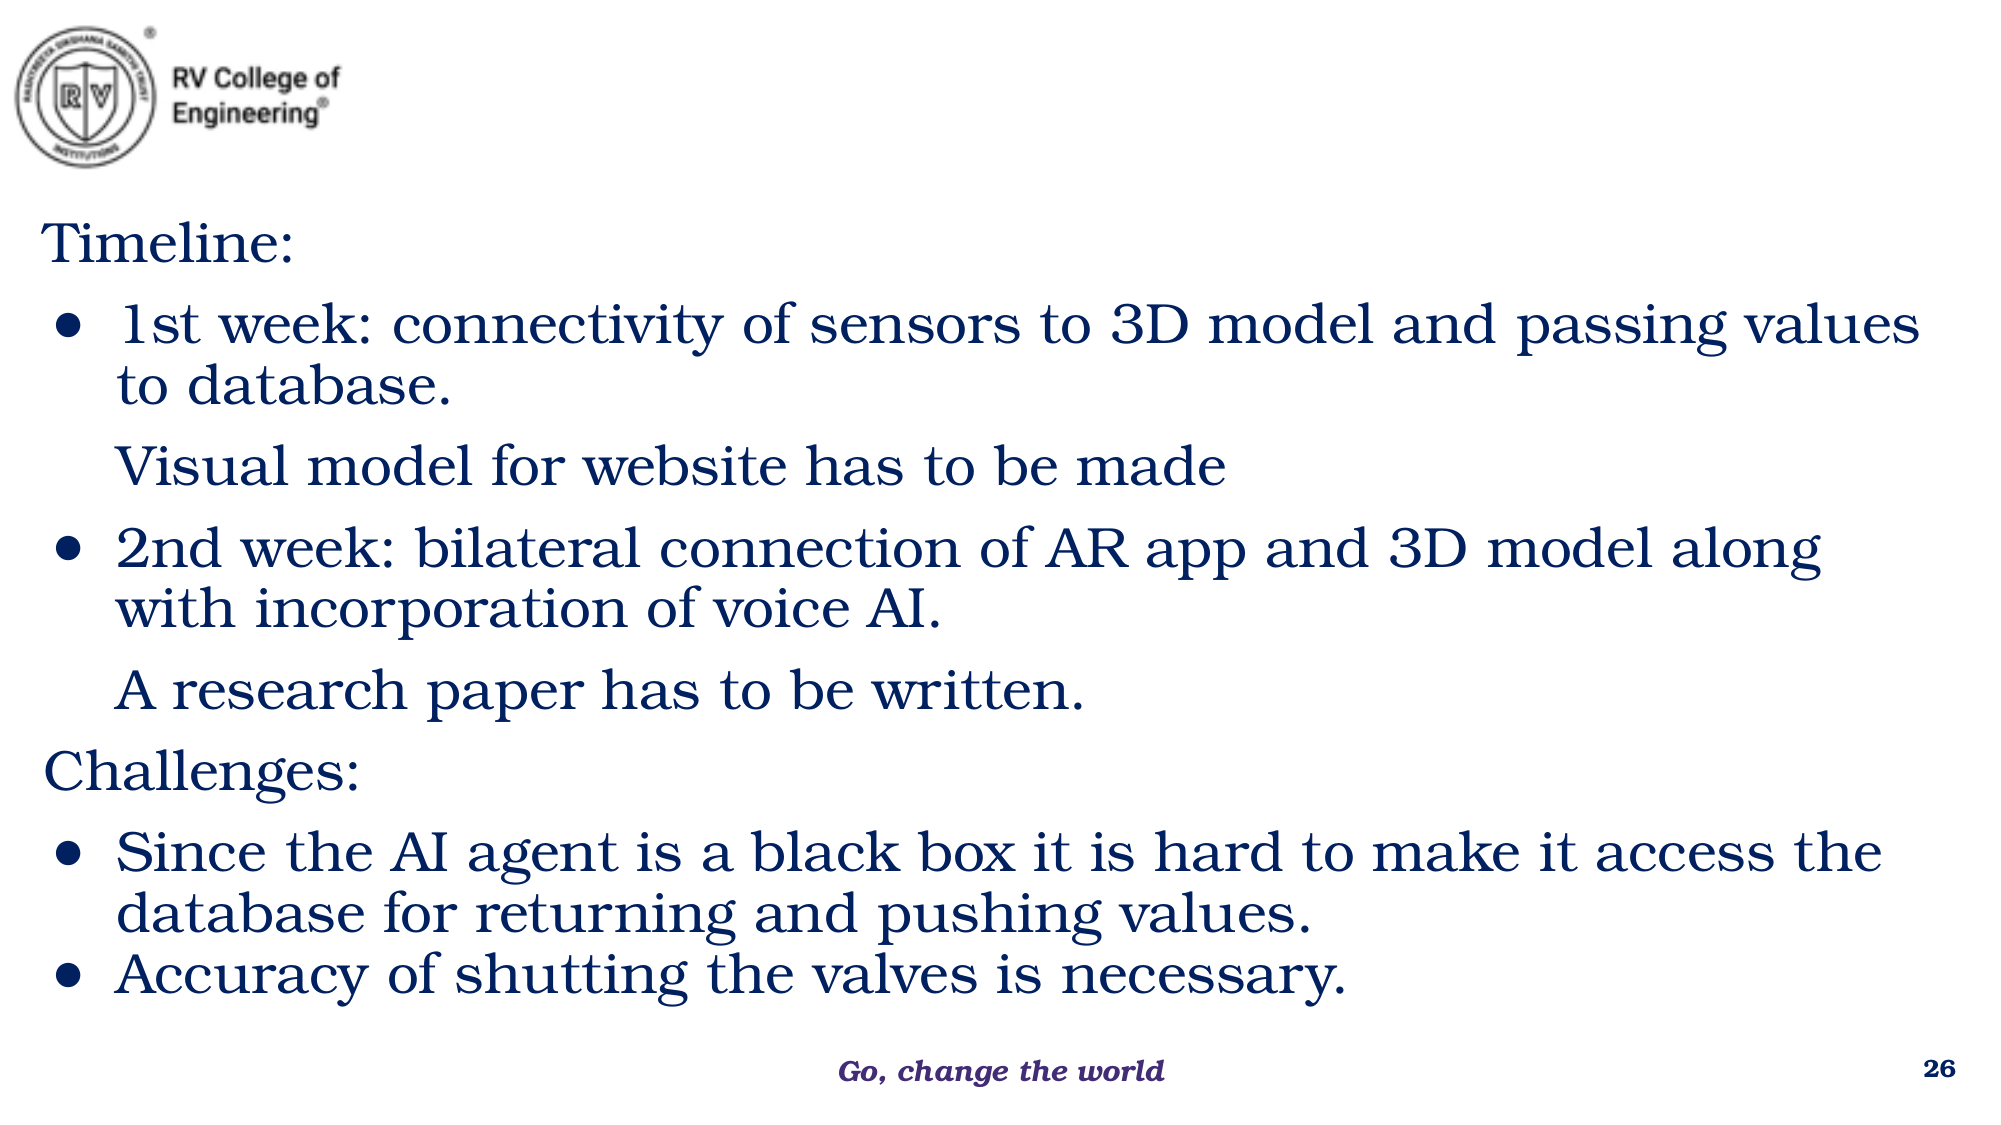

Timeline:
1st week: connectivity of sensors to 3D model and passing values to database.
Visual model for website has to be made
2nd week: bilateral connection of AR app and 3D model along with incorporation of voice AI.
A research paper has to be written.
Challenges:
Since the AI agent is a black box it is hard to make it access the database for returning and pushing values.
Accuracy of shutting the valves is necessary.
26